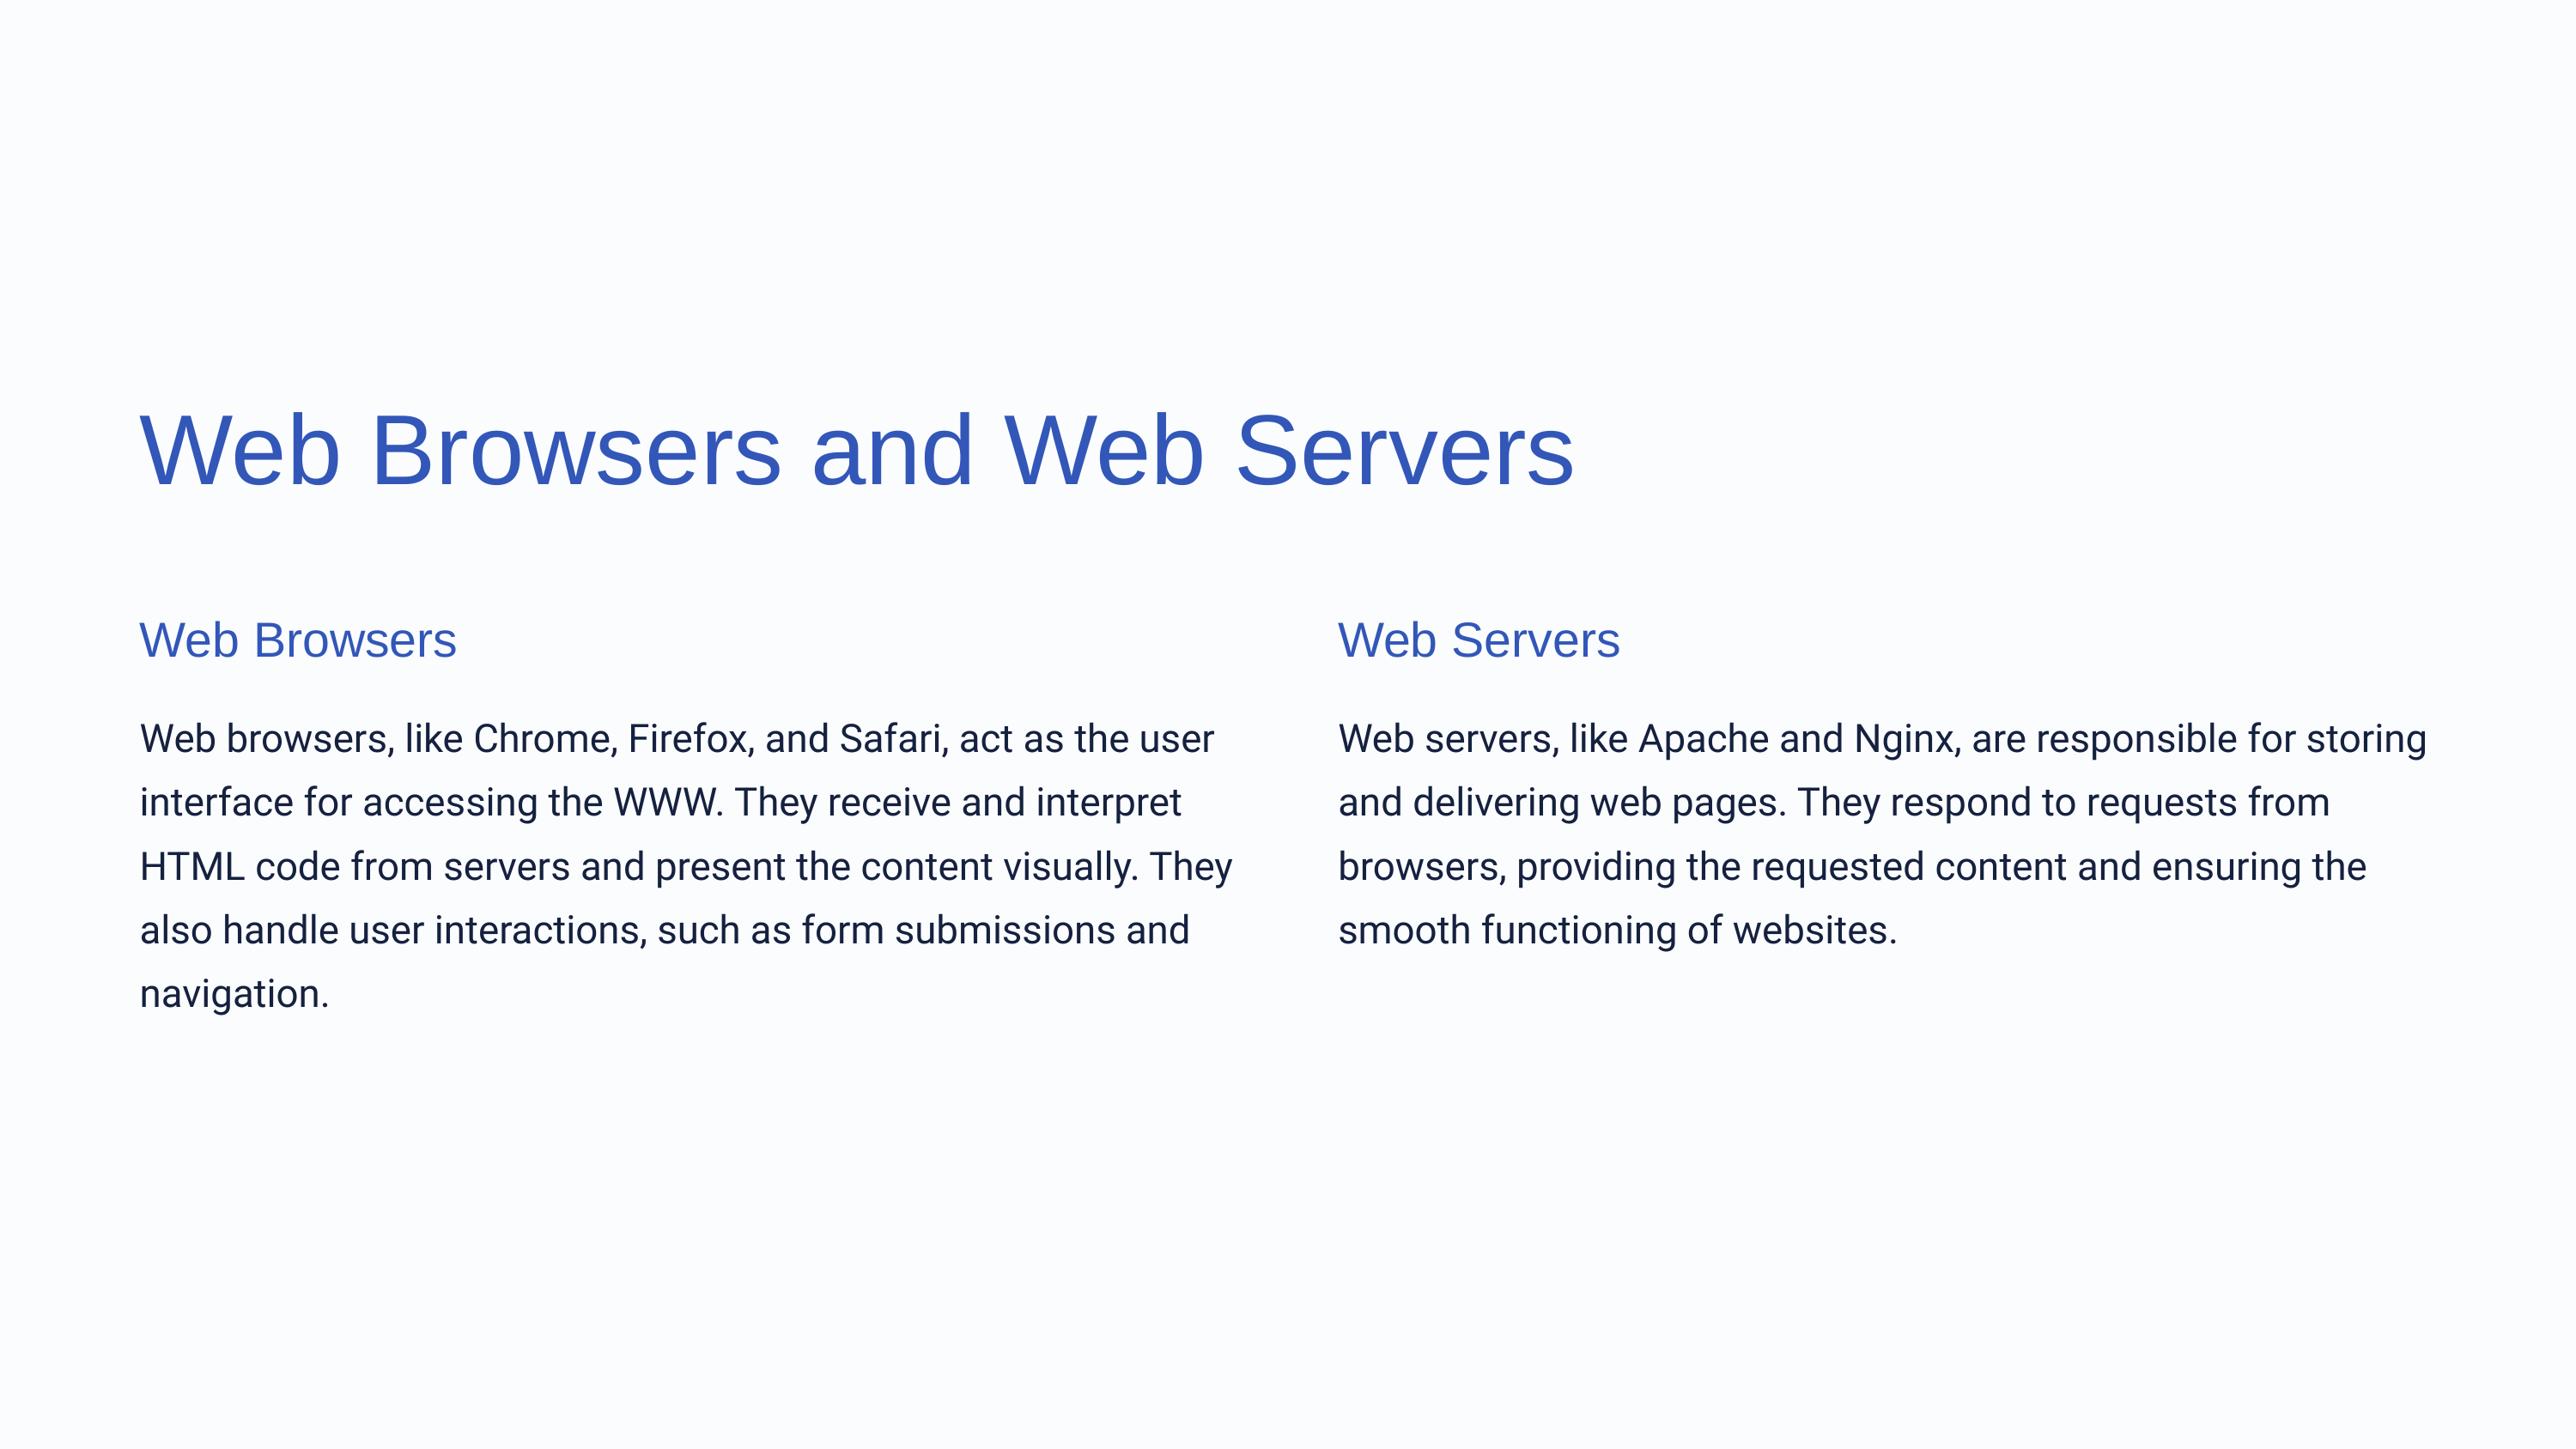

Web Browsers and Web Servers
Web Browsers
Web Servers
Web browsers, like Chrome, Firefox, and Safari, act as the user interface for accessing the WWW. They receive and interpret HTML code from servers and present the content visually. They also handle user interactions, such as form submissions and navigation.
Web servers, like Apache and Nginx, are responsible for storing and delivering web pages. They respond to requests from browsers, providing the requested content and ensuring the smooth functioning of websites.